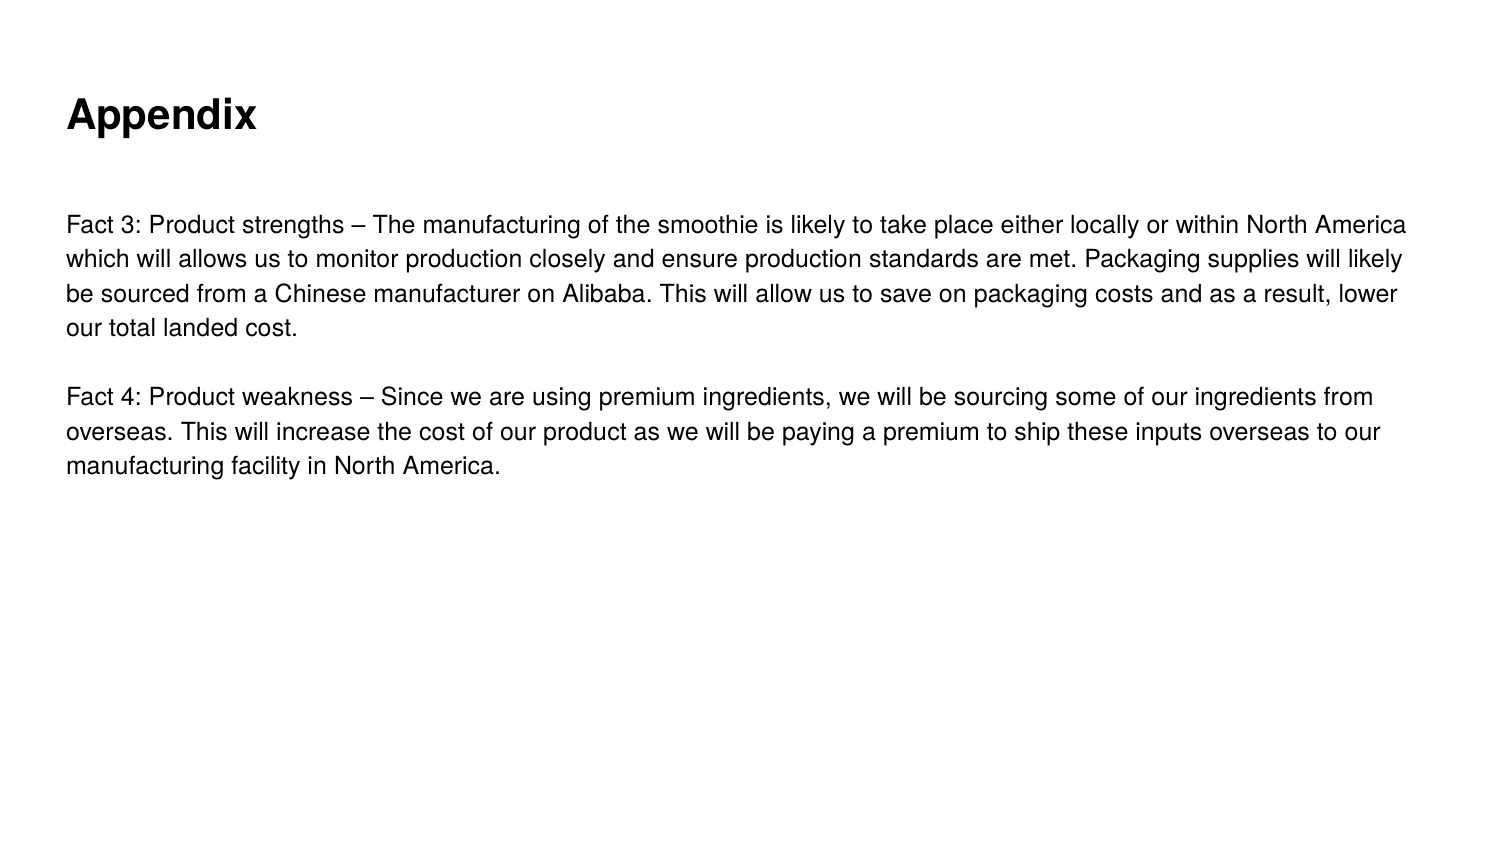

# Appendix
Fact 3: Product strengths – The manufacturing of the smoothie is likely to take place either locally or within North America which will allows us to monitor production closely and ensure production standards are met. Packaging supplies will likely be sourced from a Chinese manufacturer on Alibaba. This will allow us to save on packaging costs and as a result, lower our total landed cost.

Fact 4: Product weakness – Since we are using premium ingredients, we will be sourcing some of our ingredients from overseas. This will increase the cost of our product as we will be paying a premium to ship these inputs overseas to our manufacturing facility in North America.